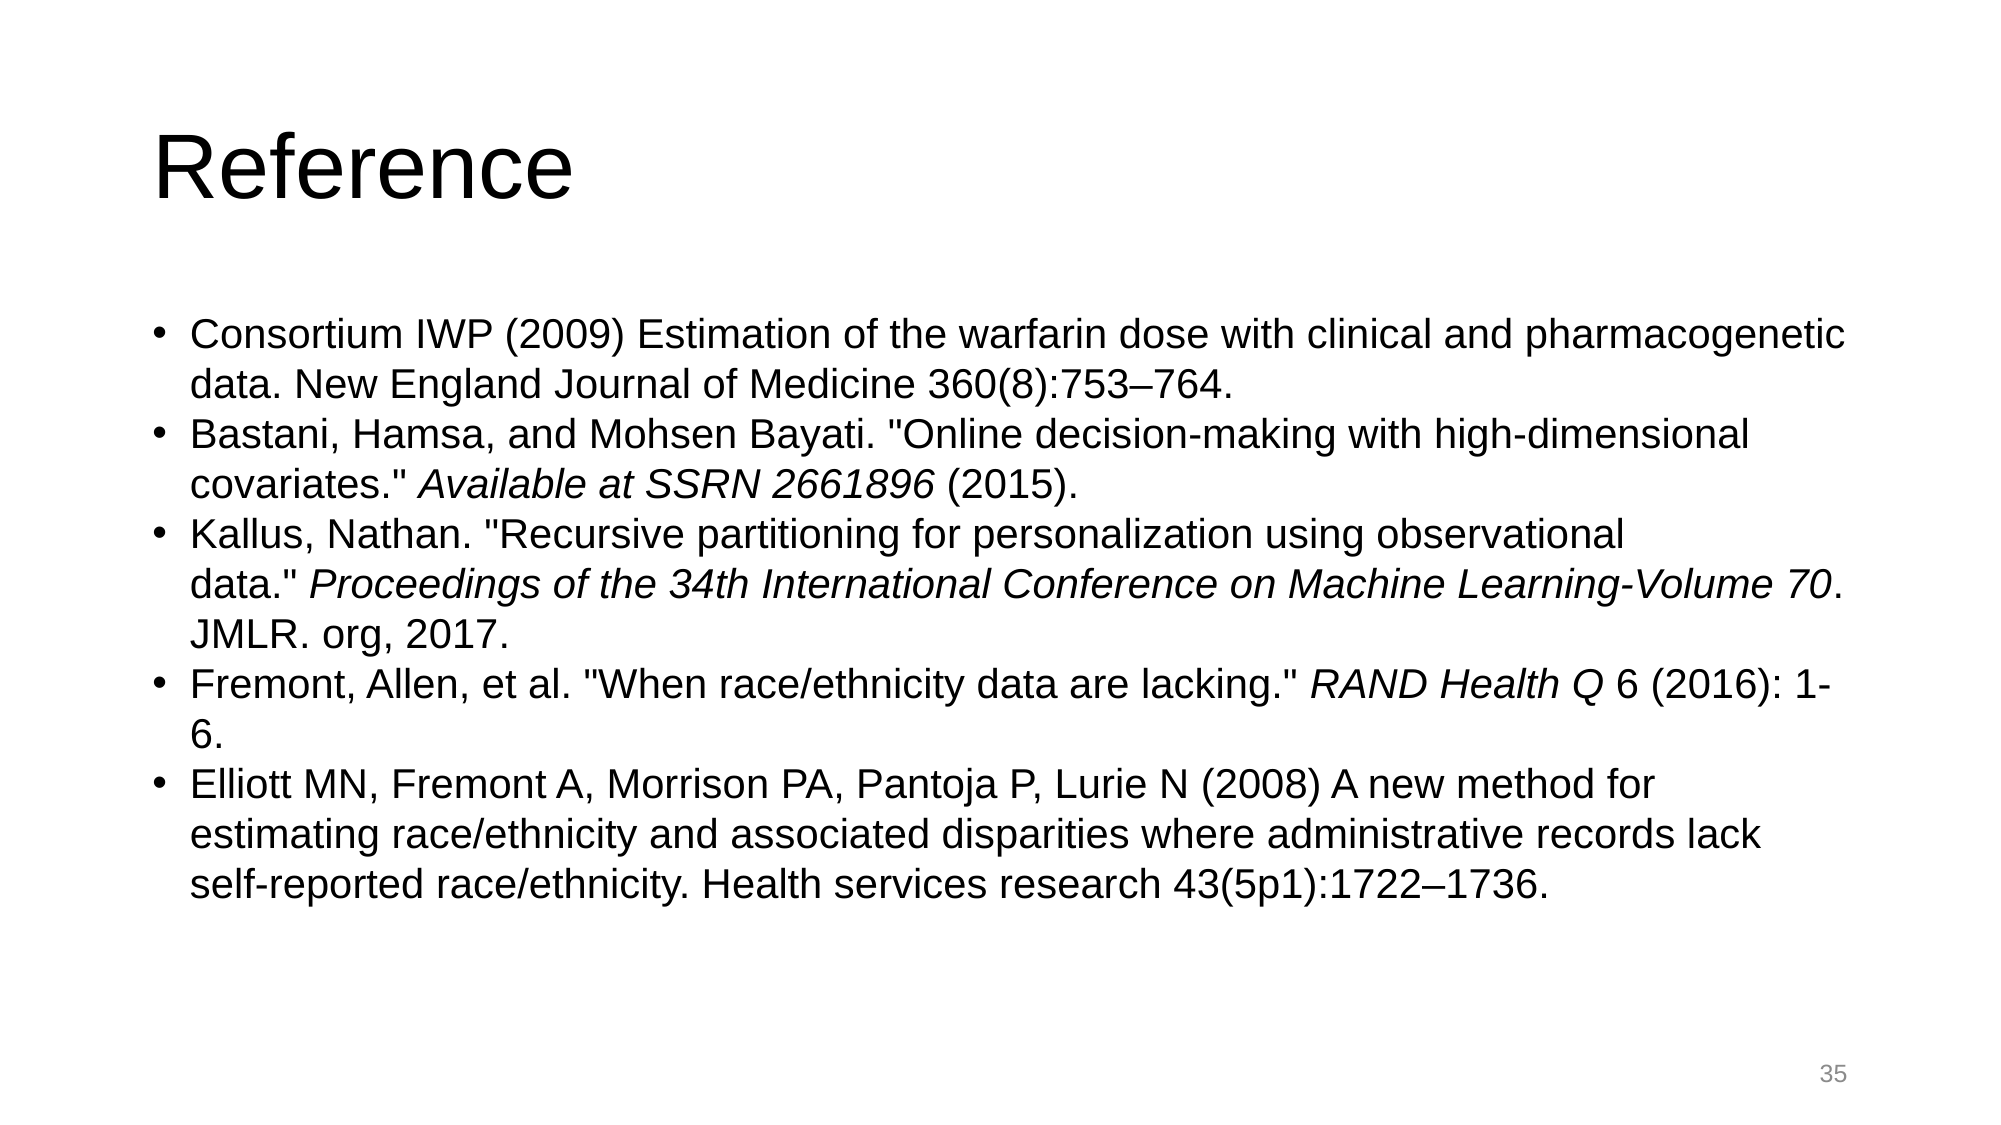

# Reference
Consortium IWP (2009) Estimation of the warfarin dose with clinical and pharmacogenetic data. New England Journal of Medicine 360(8):753–764.
Bastani, Hamsa, and Mohsen Bayati. "Online decision-making with high-dimensional covariates." Available at SSRN 2661896 (2015).
Kallus, Nathan. "Recursive partitioning for personalization using observational data." Proceedings of the 34th International Conference on Machine Learning-Volume 70. JMLR. org, 2017.
Fremont, Allen, et al. "When race/ethnicity data are lacking." RAND Health Q 6 (2016): 1-6.
Elliott MN, Fremont A, Morrison PA, Pantoja P, Lurie N (2008) A new method for estimating race/ethnicity and associated disparities where administrative records lack self-reported race/ethnicity. Health services research 43(5p1):1722–1736.

35